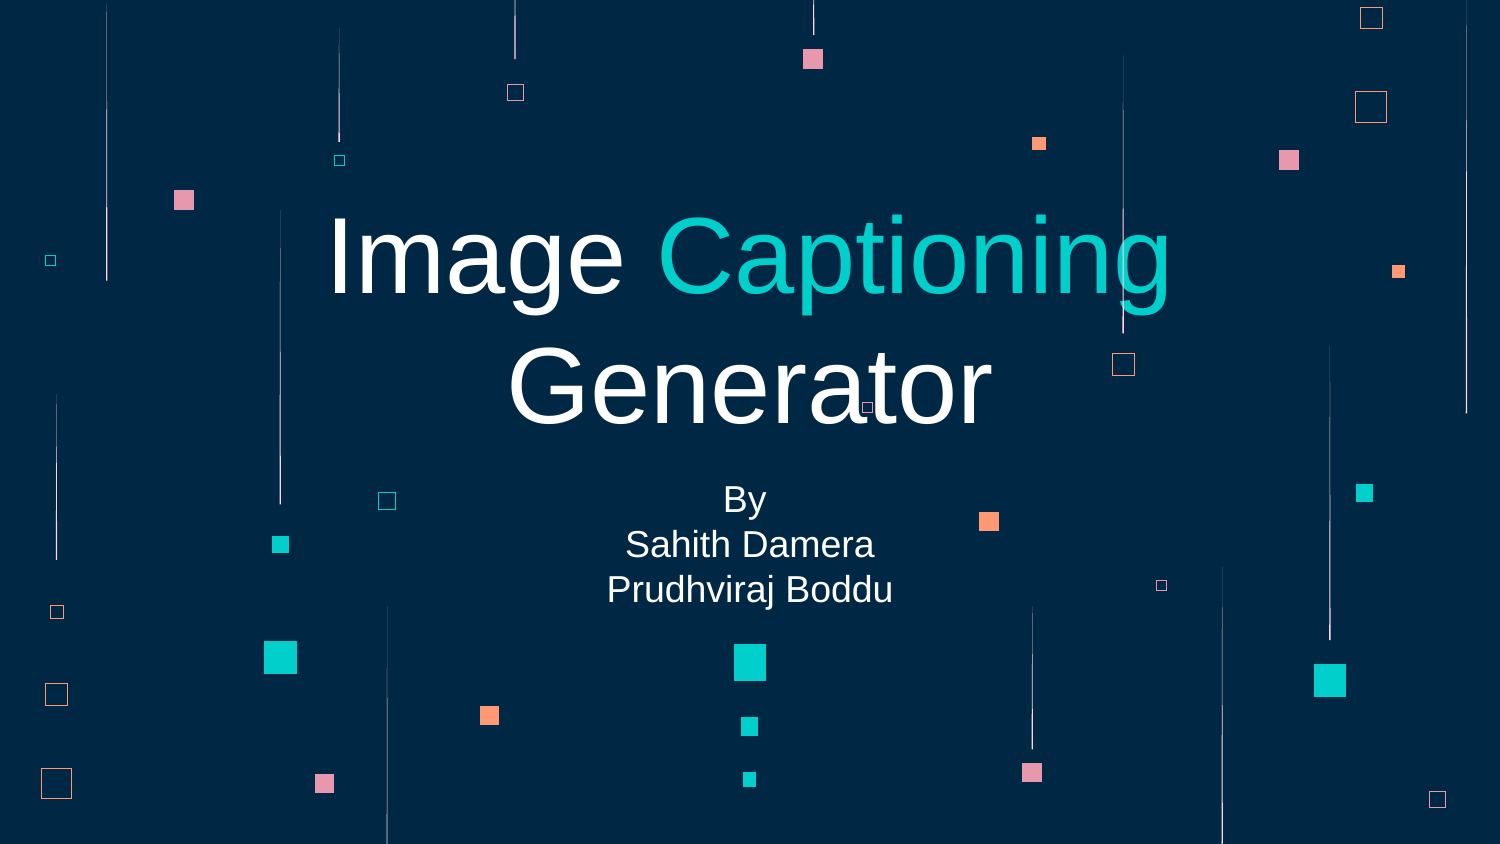

# Image Captioning Generator

By
Sahith Damera
Prudhviraj Boddu